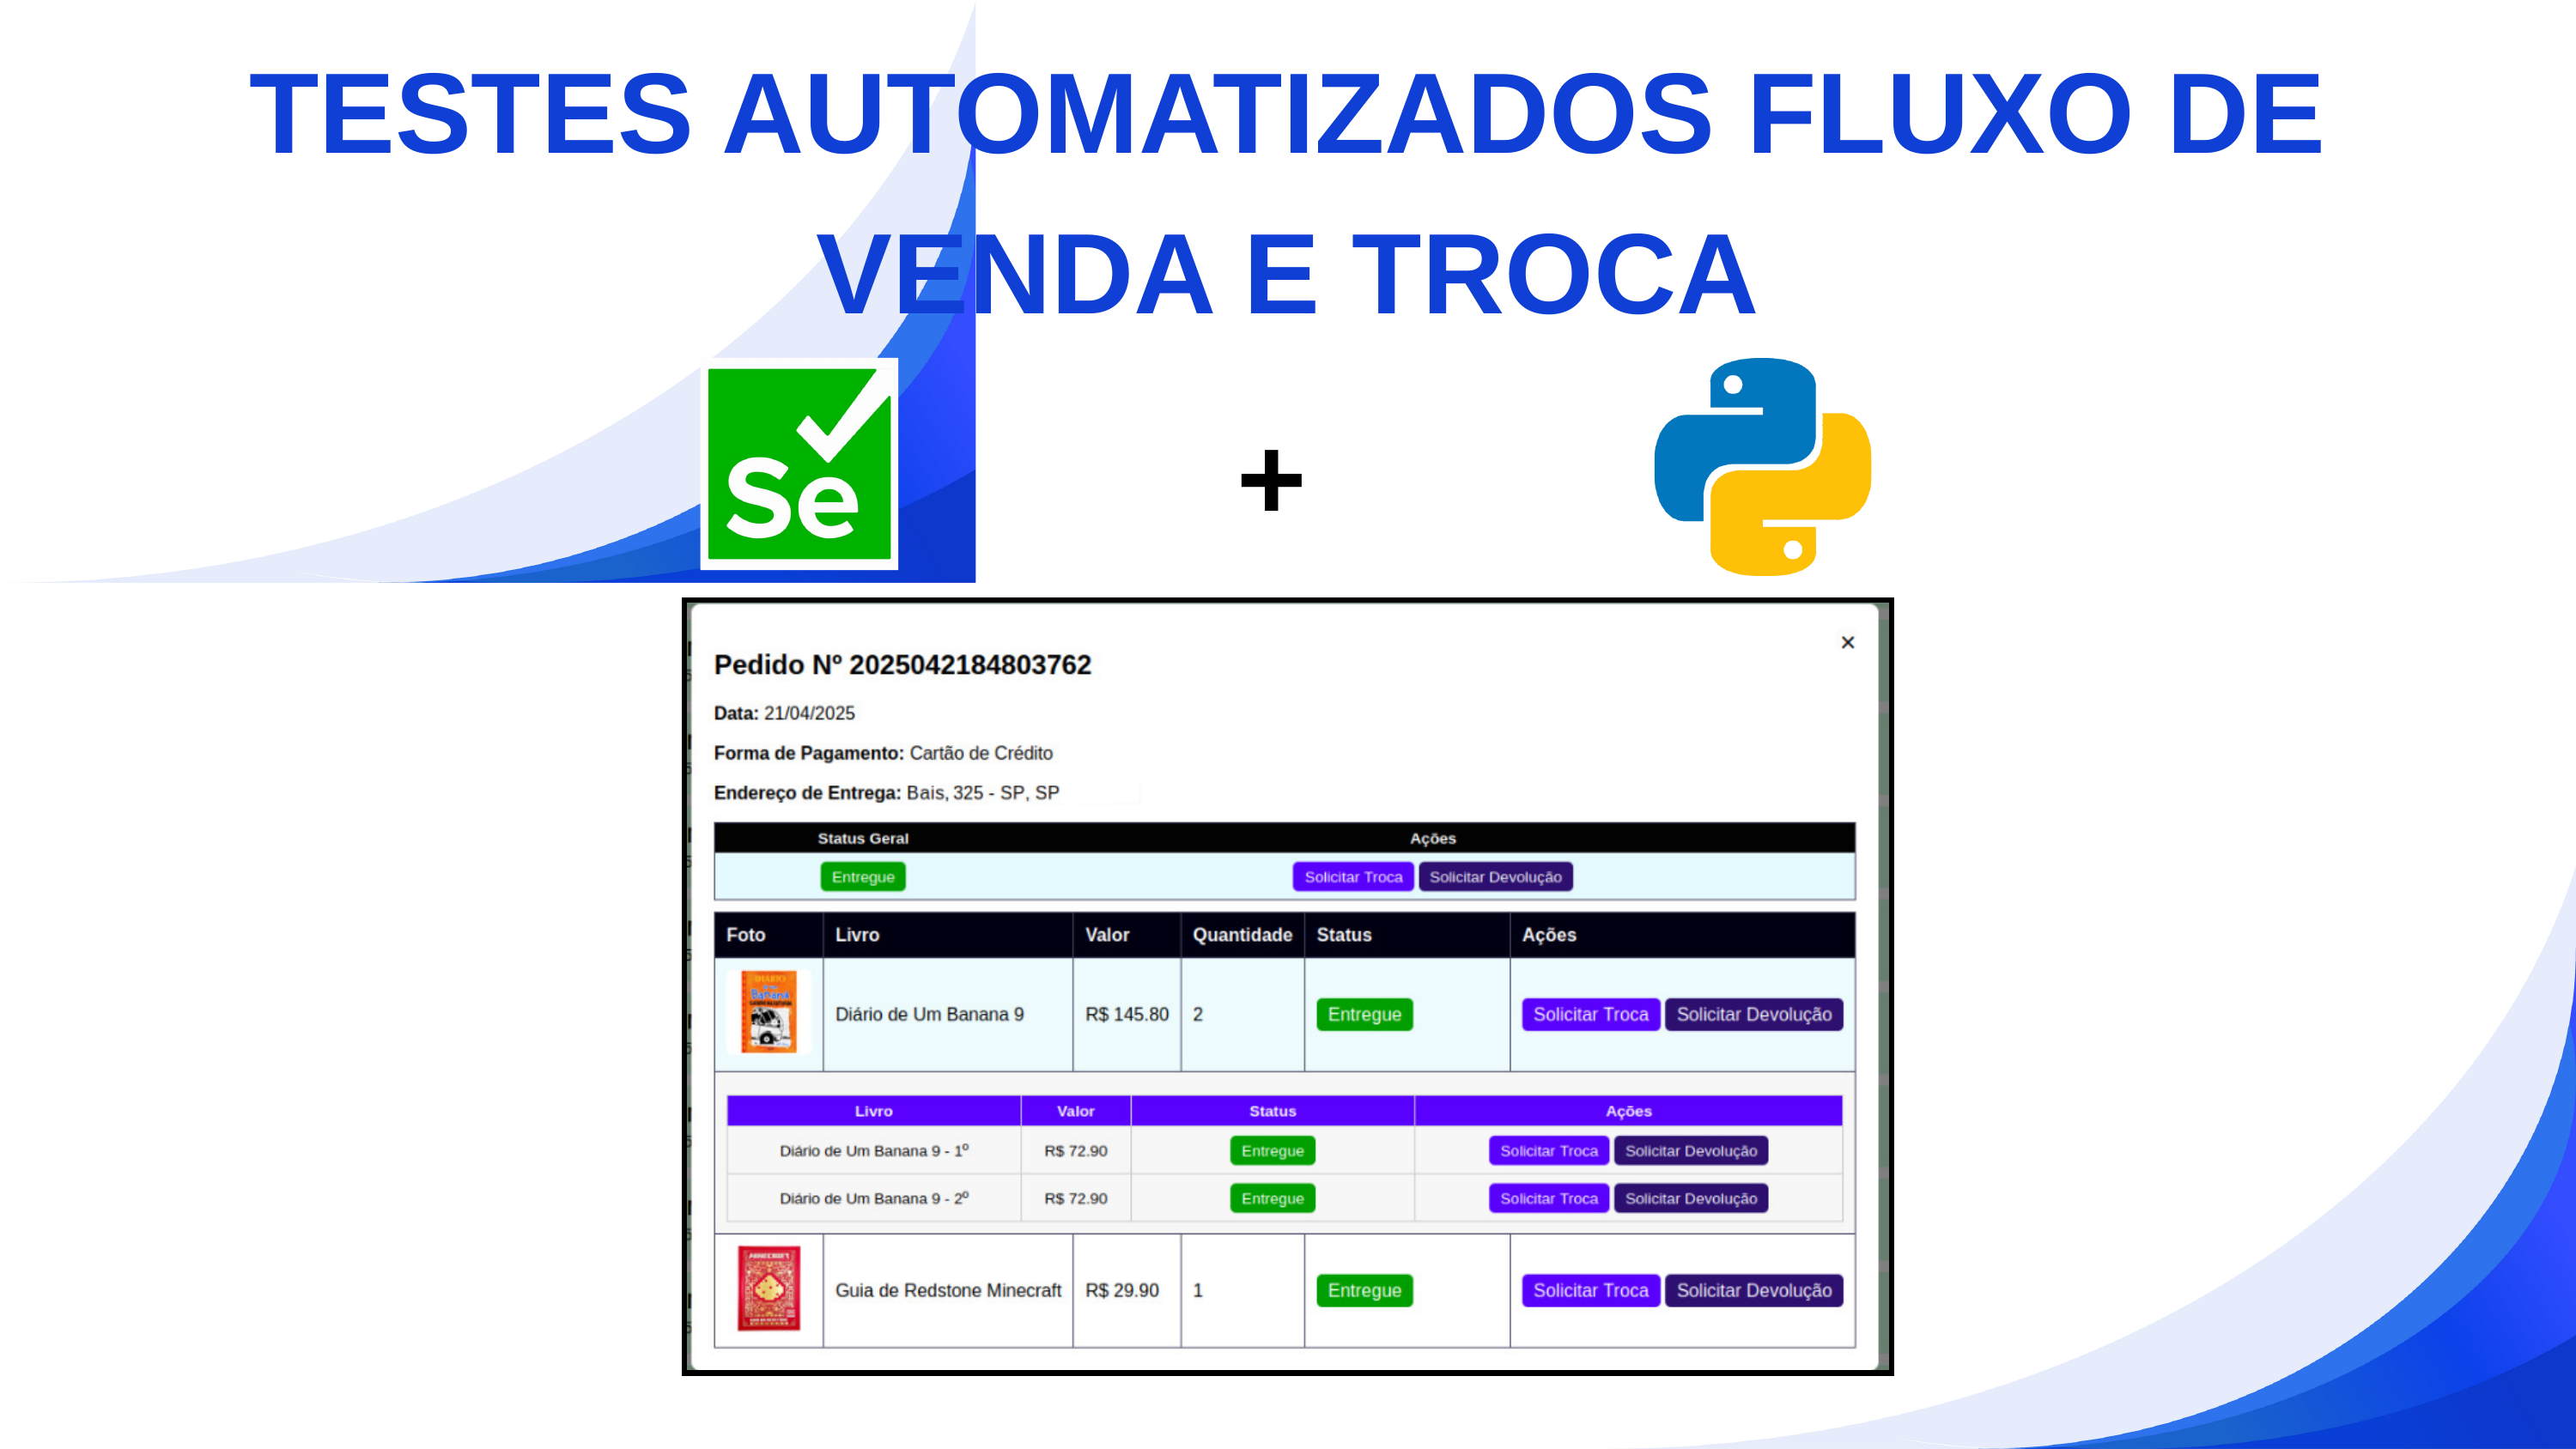

TESTES AUTOMATIZADOS FLUXO DE VENDA E TROCA

+